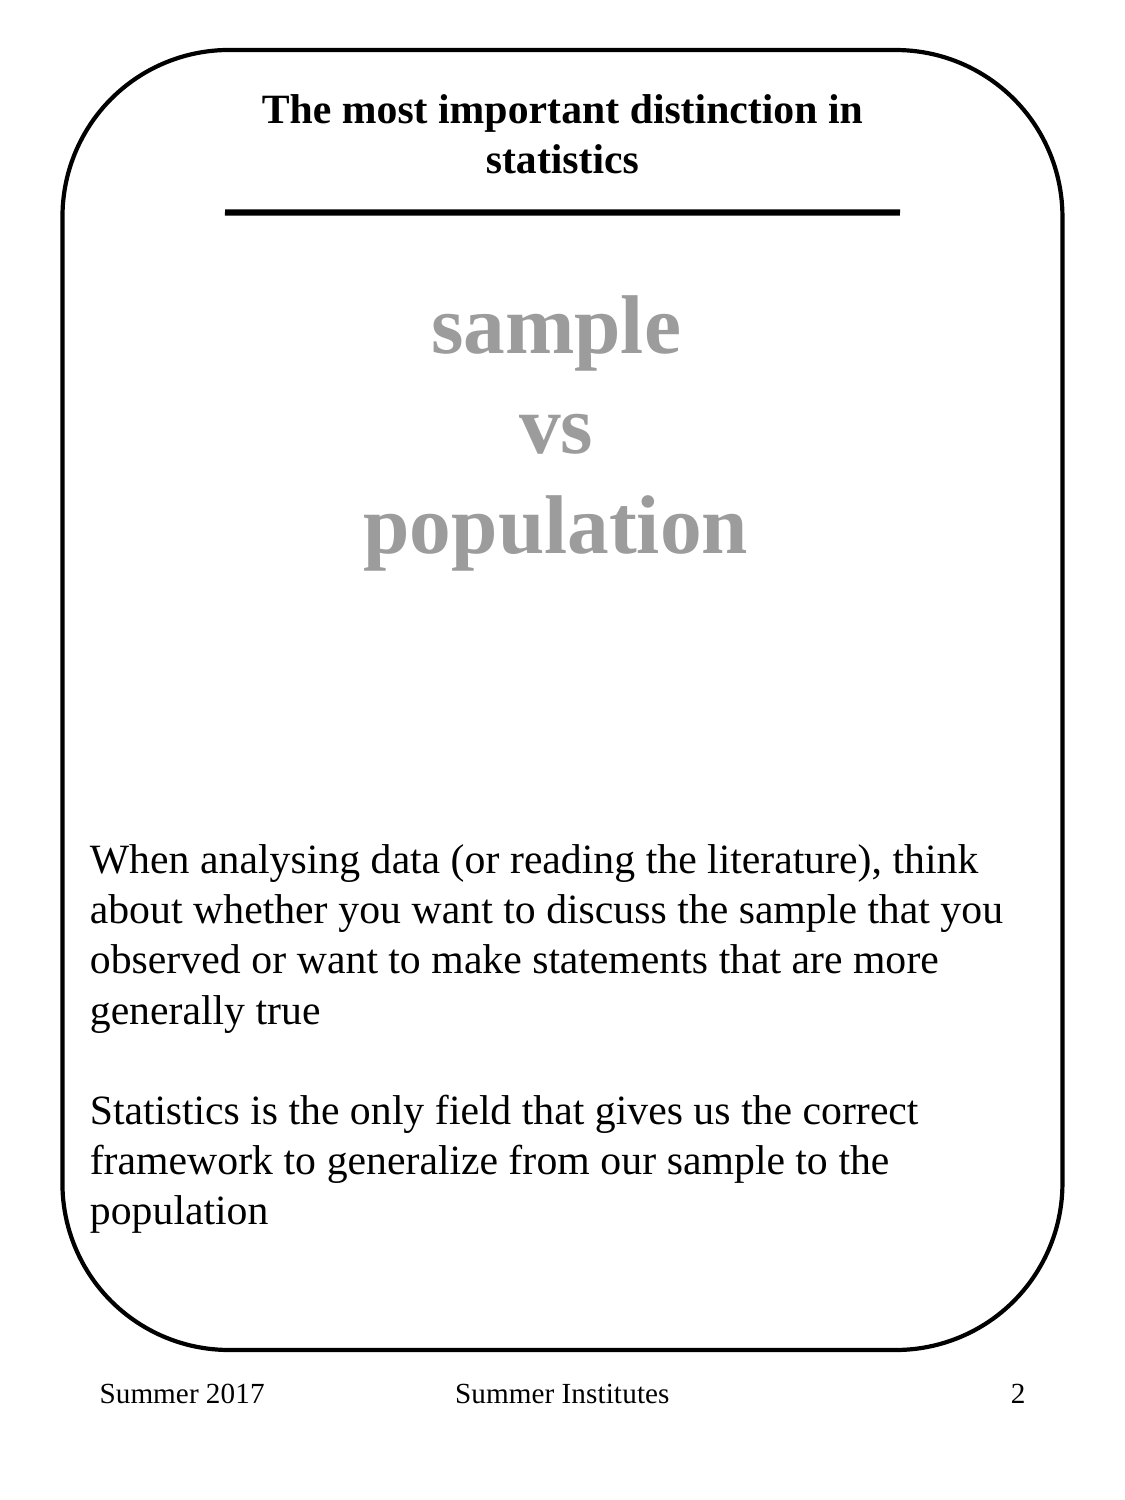

The most important distinction in statistics

sample
vs
population
When analysing data (or reading the literature), think about whether you want to discuss the sample that you observed or want to make statements that are more generally true

Statistics is the only field that gives us the correct framework to generalize from our sample to the population
Summer 2017
Summer Institutes
2